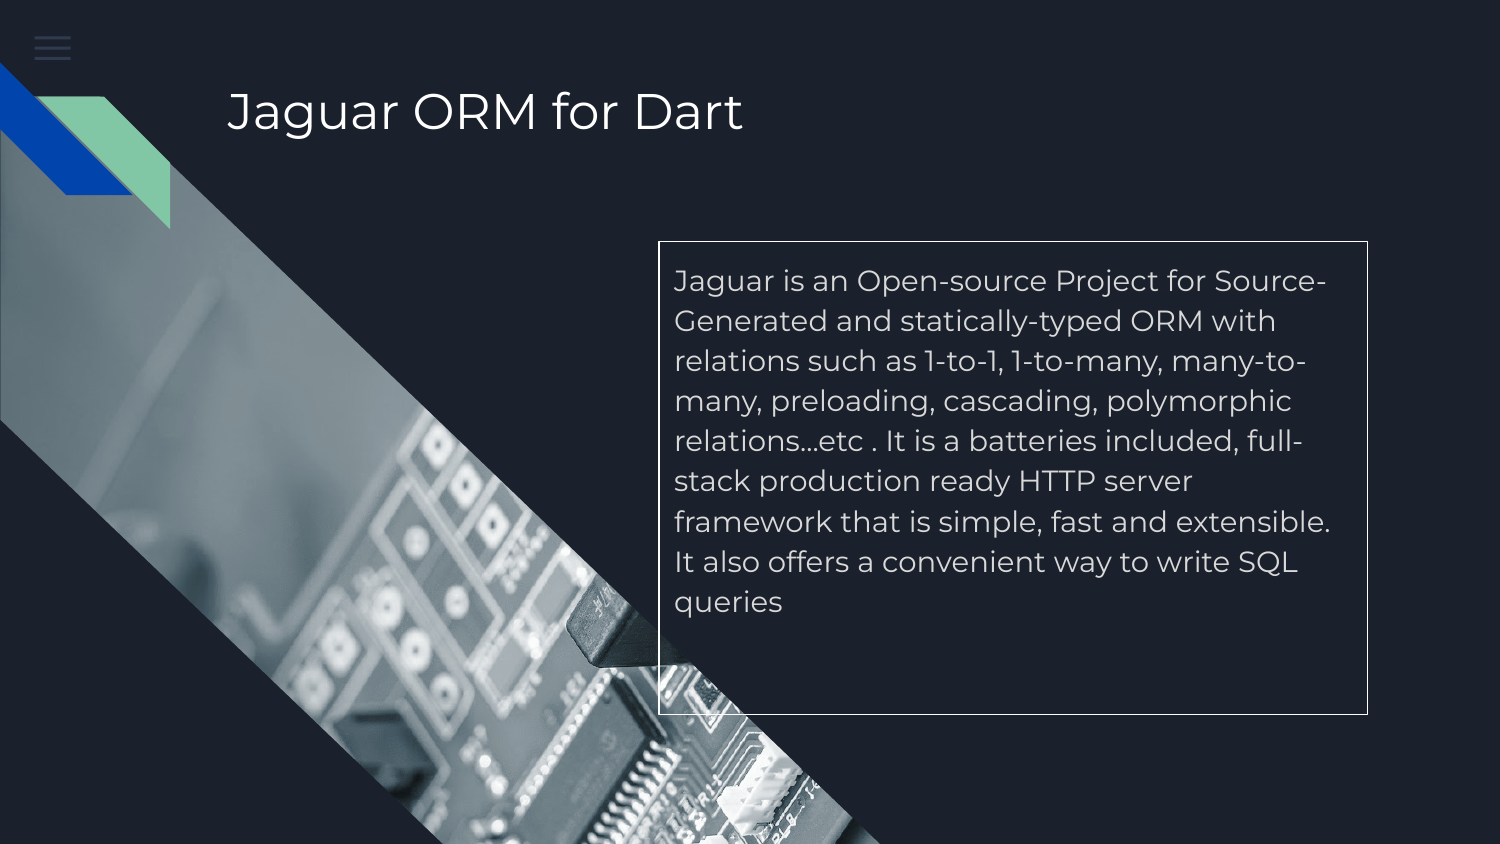

# Jaguar ORM for Dart
Jaguar is an Open-source Project for Source-Generated and statically-typed ORM with relations such as 1-to-1, 1-to-many, many-to-many, preloading, cascading, polymorphic relations...etc . It is a batteries included, full-stack production ready HTTP server framework that is simple, fast and extensible. It also offers a convenient way to write SQL queries